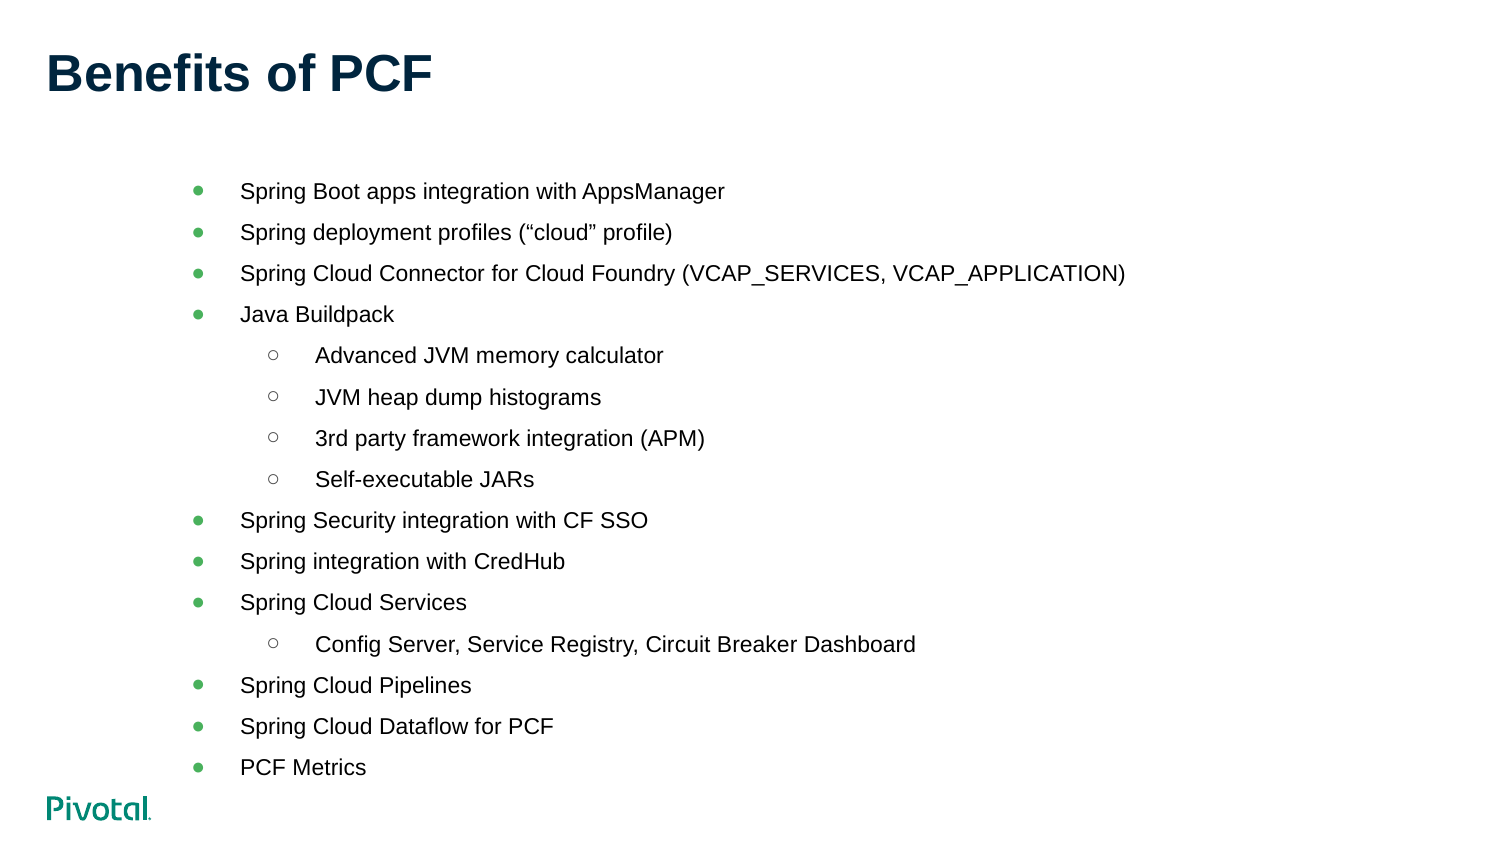

# Benefits of PCF
Spring Boot apps integration with AppsManager
Spring deployment profiles (“cloud” profile)
Spring Cloud Connector for Cloud Foundry (VCAP_SERVICES, VCAP_APPLICATION)
Java Buildpack
Advanced JVM memory calculator
JVM heap dump histograms
3rd party framework integration (APM)
Self-executable JARs
Spring Security integration with CF SSO
Spring integration with CredHub
Spring Cloud Services
Config Server, Service Registry, Circuit Breaker Dashboard
Spring Cloud Pipelines
Spring Cloud Dataflow for PCF
PCF Metrics